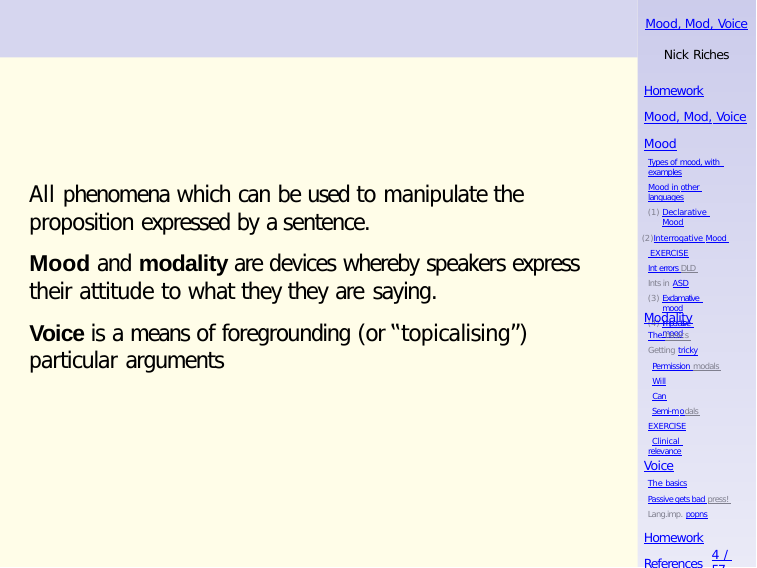

Mood, Mod, Voice

Nick Riches

Homework

Mood, Mod, Voice
Mood
Types of mood, with  examples
Mood in other languages
Declarative Mood
Interrogative Mood  EXERCISE
Int errors DLD  Ints in ASD
Exclamative mood
Imperative mood
All phenomena which can be used to manipulate the  proposition expressed by a sentence.
Mood and modality are devices whereby speakers express  their attitude to what they they are saying.
Voice is a means of foregrounding (or “topicalising”)  particular arguments
Modality
The basics  Getting tricky
Permission modals  Will
Can
Semi-modals  EXERCISE
Clinical relevance
Voice
The basics
Passive gets bad press!  Lang.imp. popns

Homework
4 / 57
References